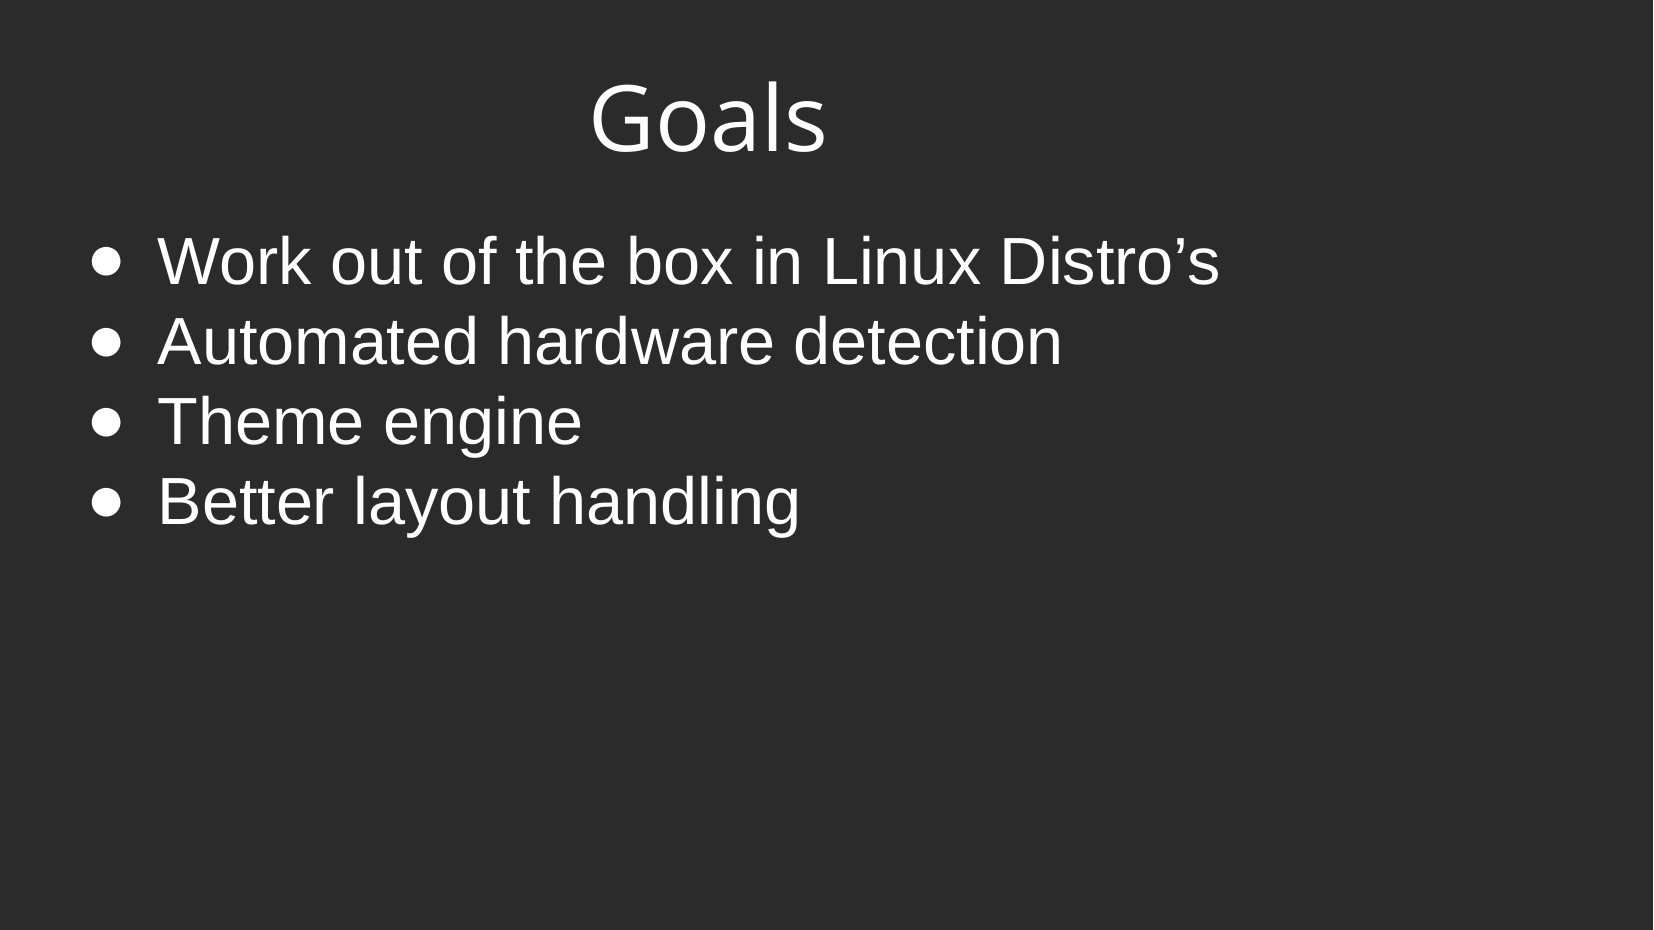

# Goals
Work out of the box in Linux Distro’s
Automated hardware detection
Theme engine
Better layout handling